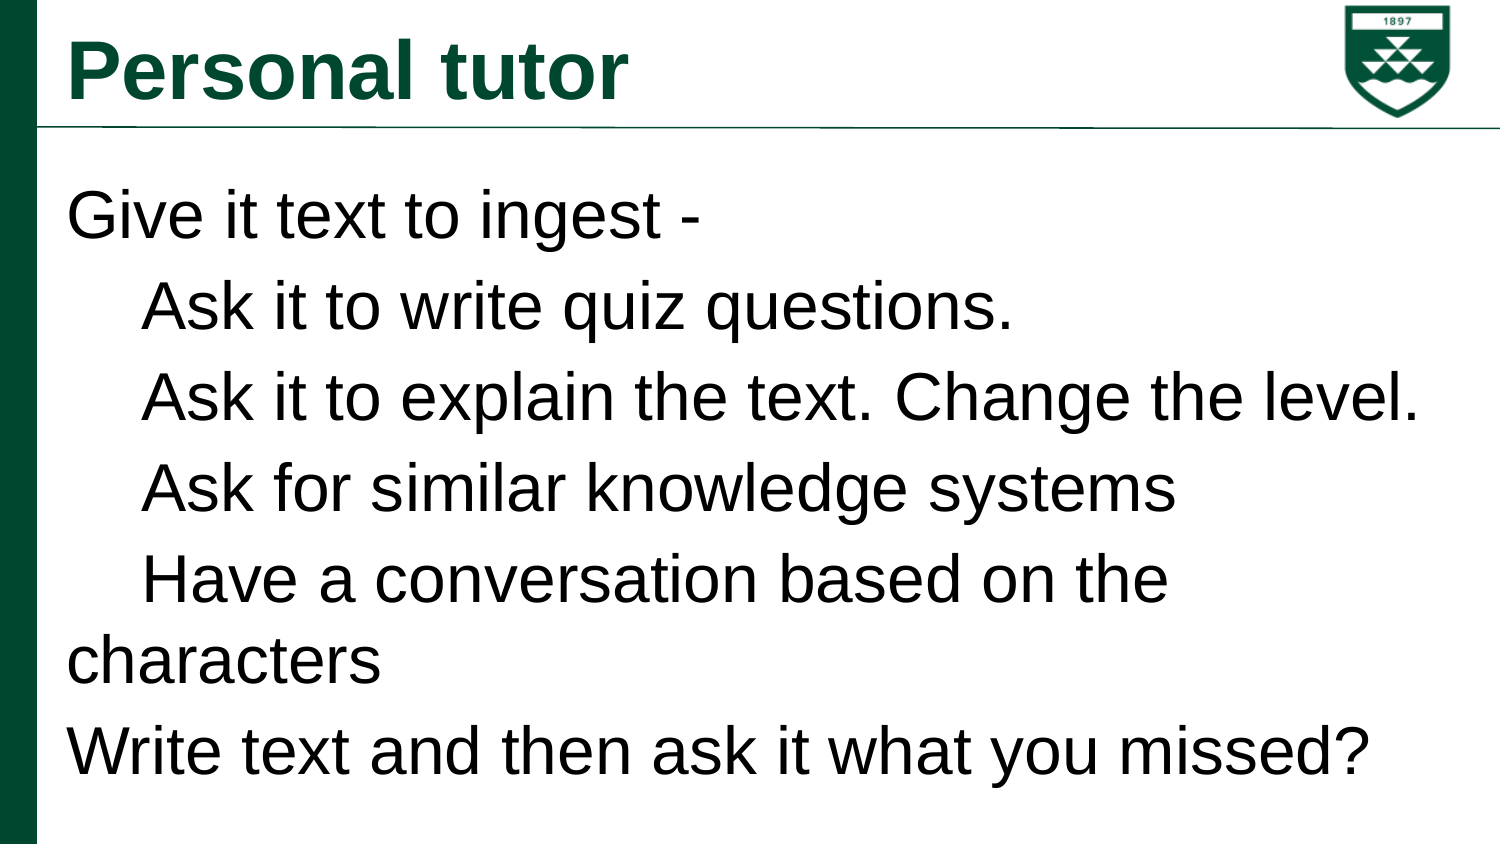

# Personal tutor
Give it text to ingest -
Ask it to write quiz questions.
Ask it to explain the text. Change the level.
Ask for similar knowledge systems
Have a conversation based on the characters
Write text and then ask it what you missed?